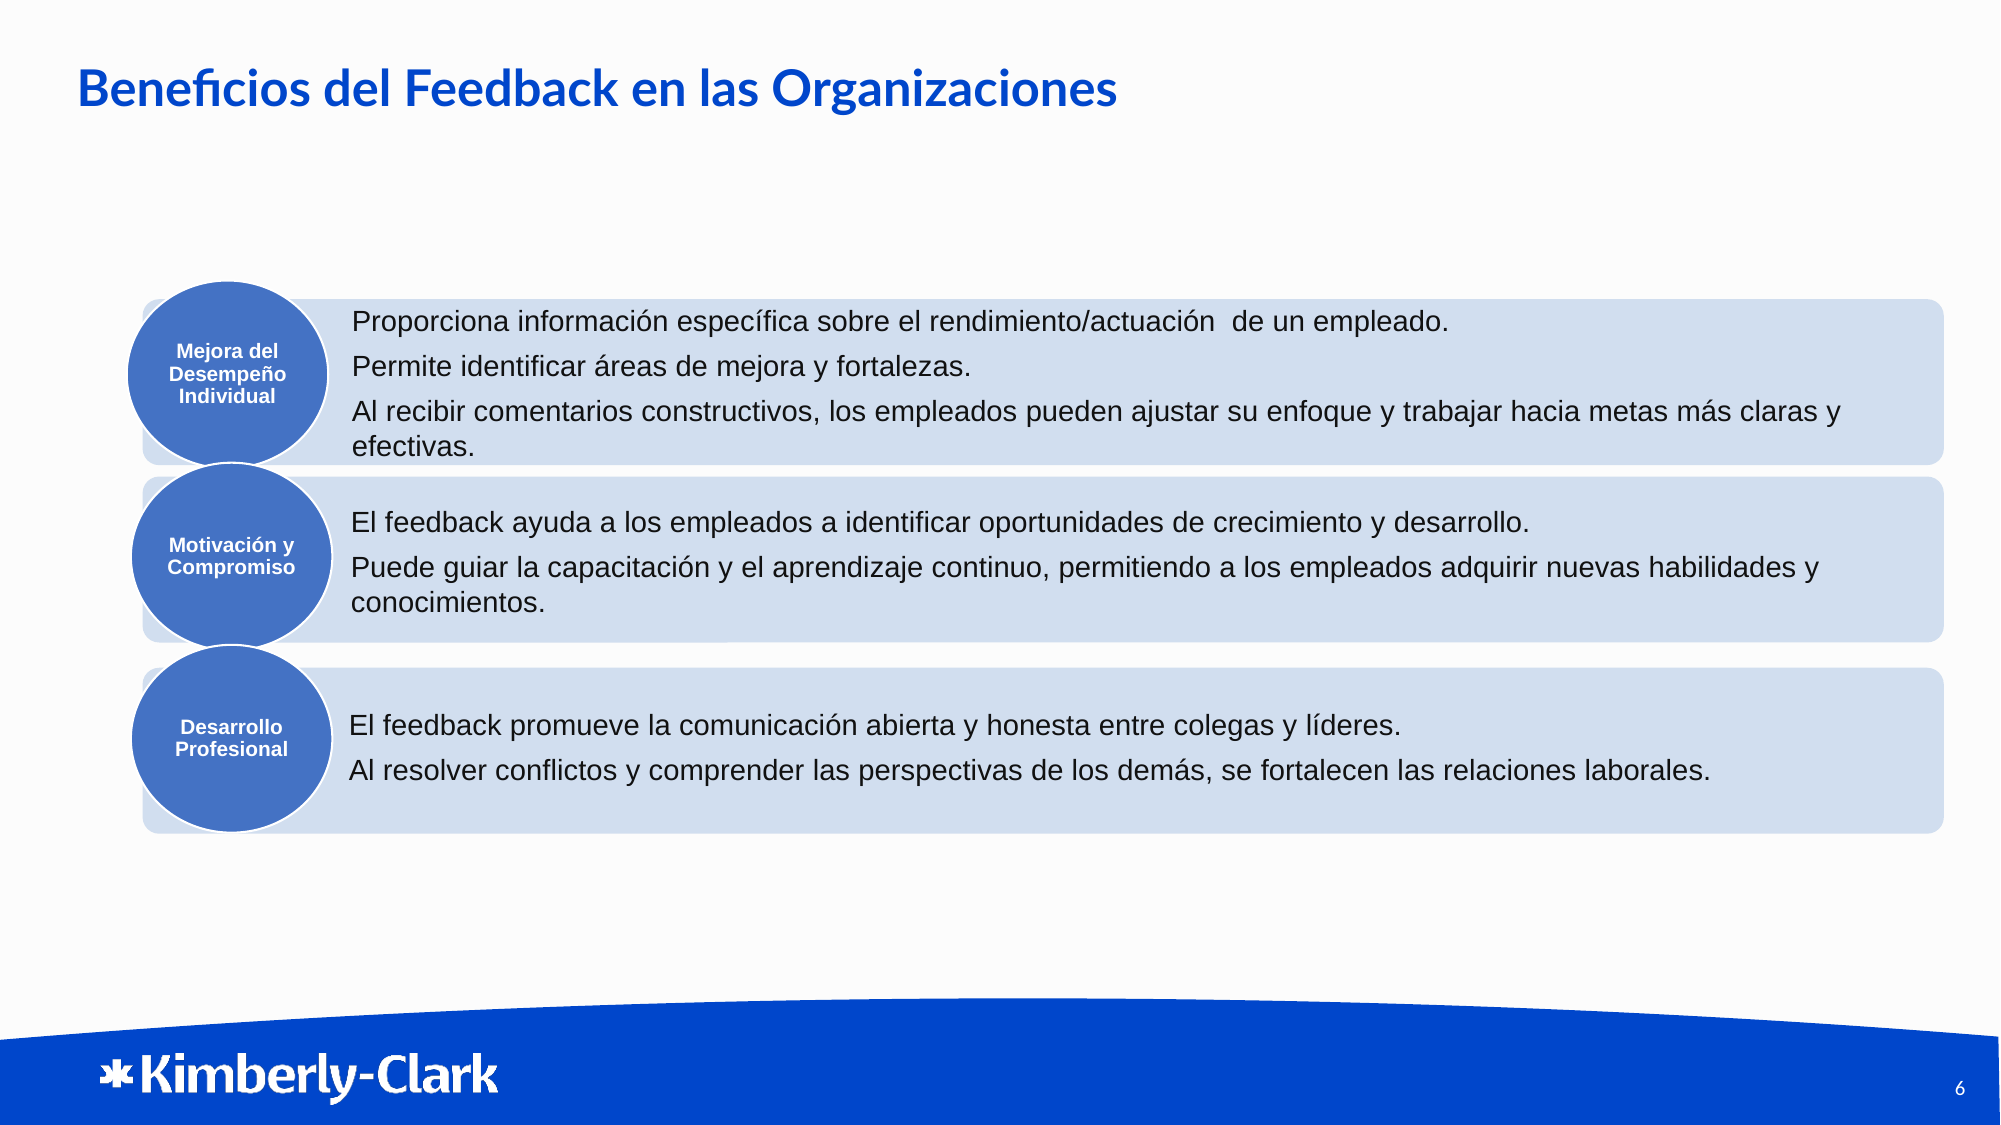

# Beneficios del Feedback en las Organizaciones

Mejora del Desempeño Individual
Proporciona información específica sobre el rendimiento/actuación  de un empleado.
Permite identificar áreas de mejora y fortalezas.
Al recibir comentarios constructivos, los empleados pueden ajustar su enfoque y trabajar hacia metas más claras y efectivas.
El feedback ayuda a los empleados a identificar oportunidades de crecimiento y desarrollo.
Puede guiar la capacitación y el aprendizaje continuo, permitiendo a los empleados adquirir nuevas habilidades y conocimientos.
El feedback promueve la comunicación abierta y honesta entre colegas y líderes.
Al resolver conflictos y comprender las perspectivas de los demás, se fortalecen las relaciones laborales.

Motivación y Compromiso

Desarrollo Profesional